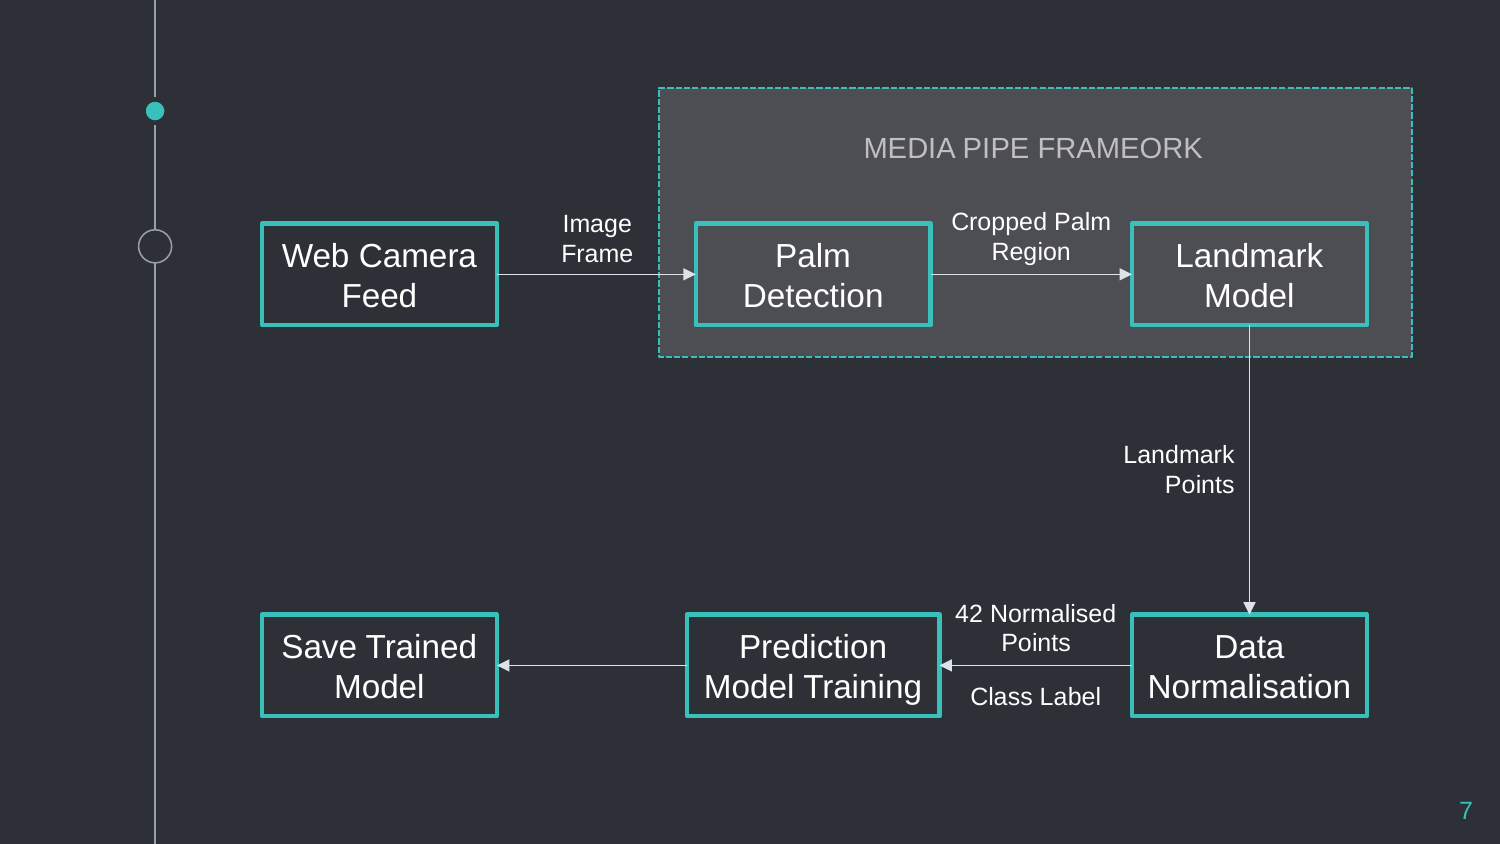

MEDIA PIPE FRAMEORK
Cropped Palm
Region
Image Frame
Web Camera Feed
Palm Detection
Landmark Model
Landmark Points
42 Normalised Points
Save Trained Model
Prediction Model Training
Data Normalisation
Class Label
7